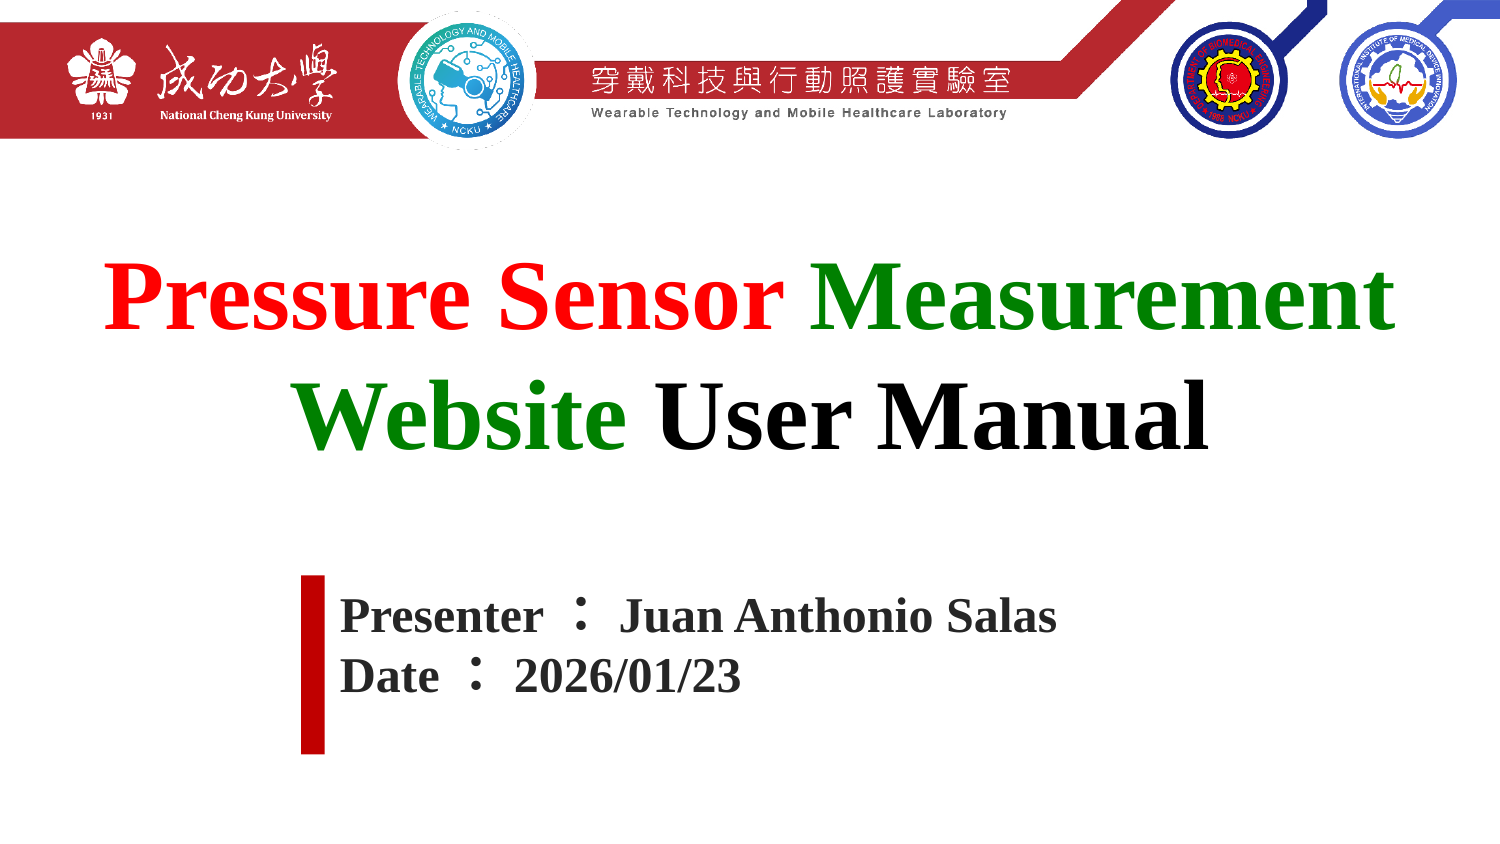

# Pressure Sensor Measurement Website User Manual
Presenter：Juan Anthonio Salas
Date：2026/01/23